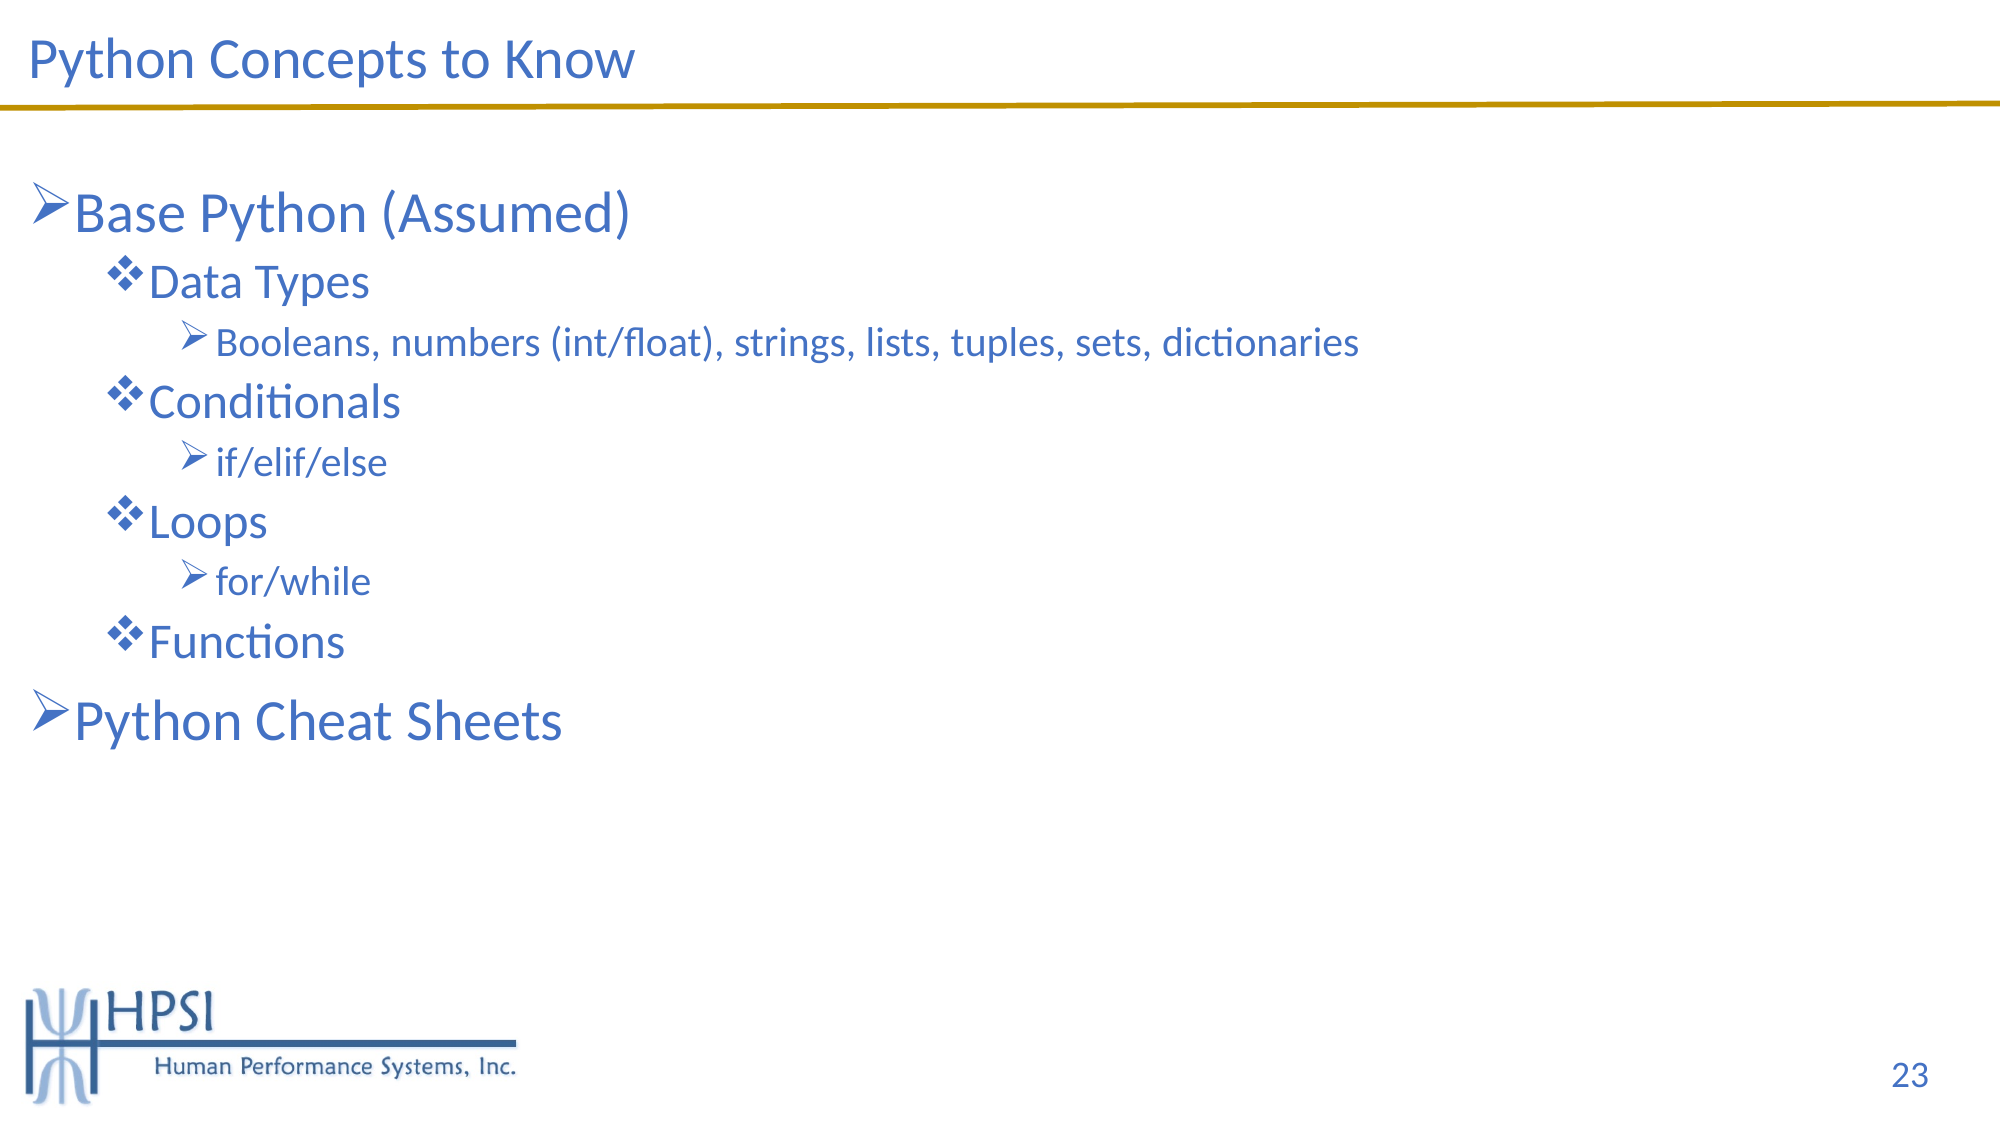

# Python Concepts to Know
Base Python (Assumed)
Data Types
Booleans, numbers (int/float), strings, lists, tuples, sets, dictionaries
Conditionals
if/elif/else
Loops
for/while
Functions
Python Cheat Sheets
23